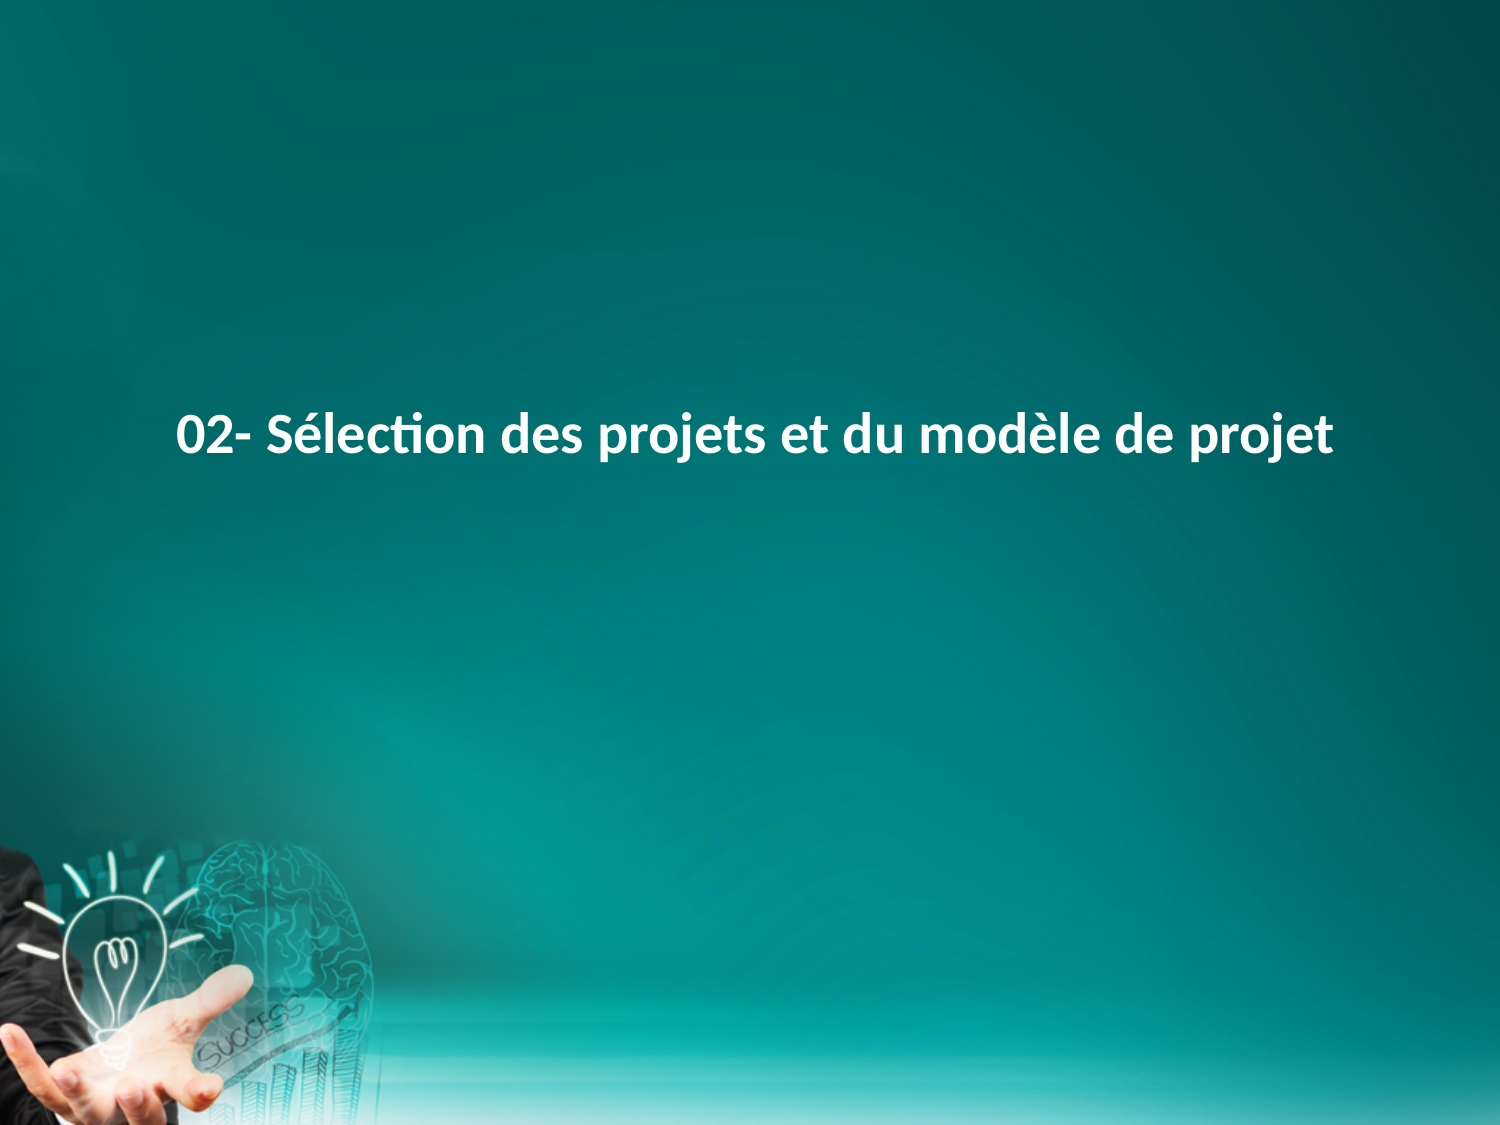

02- Sélection des projets et du modèle de projet